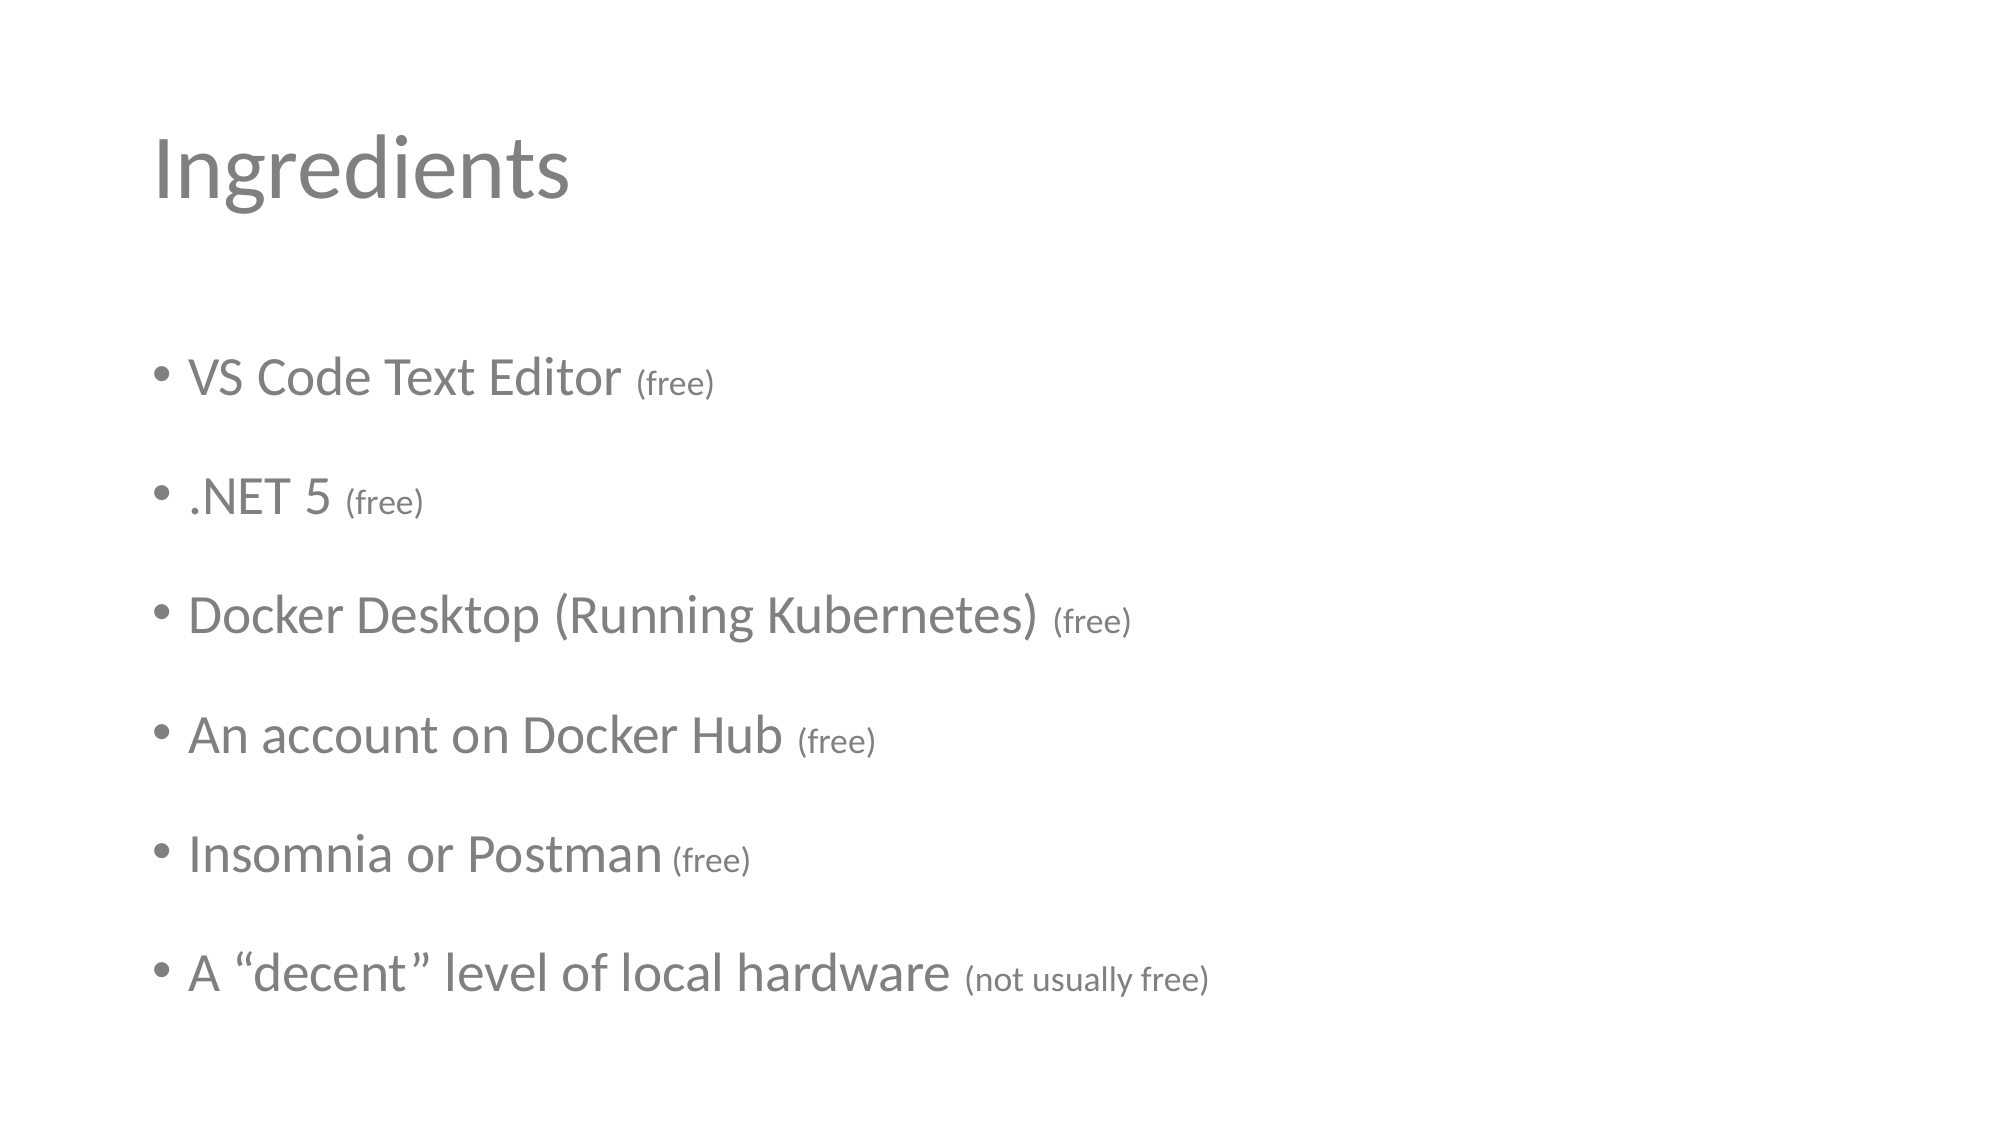

# Ingredients
VS Code Text Editor (free)
.NET 5 (free)
Docker Desktop (Running Kubernetes) (free)
An account on Docker Hub (free)
Insomnia or Postman (free)
A “decent” level of local hardware (not usually free)